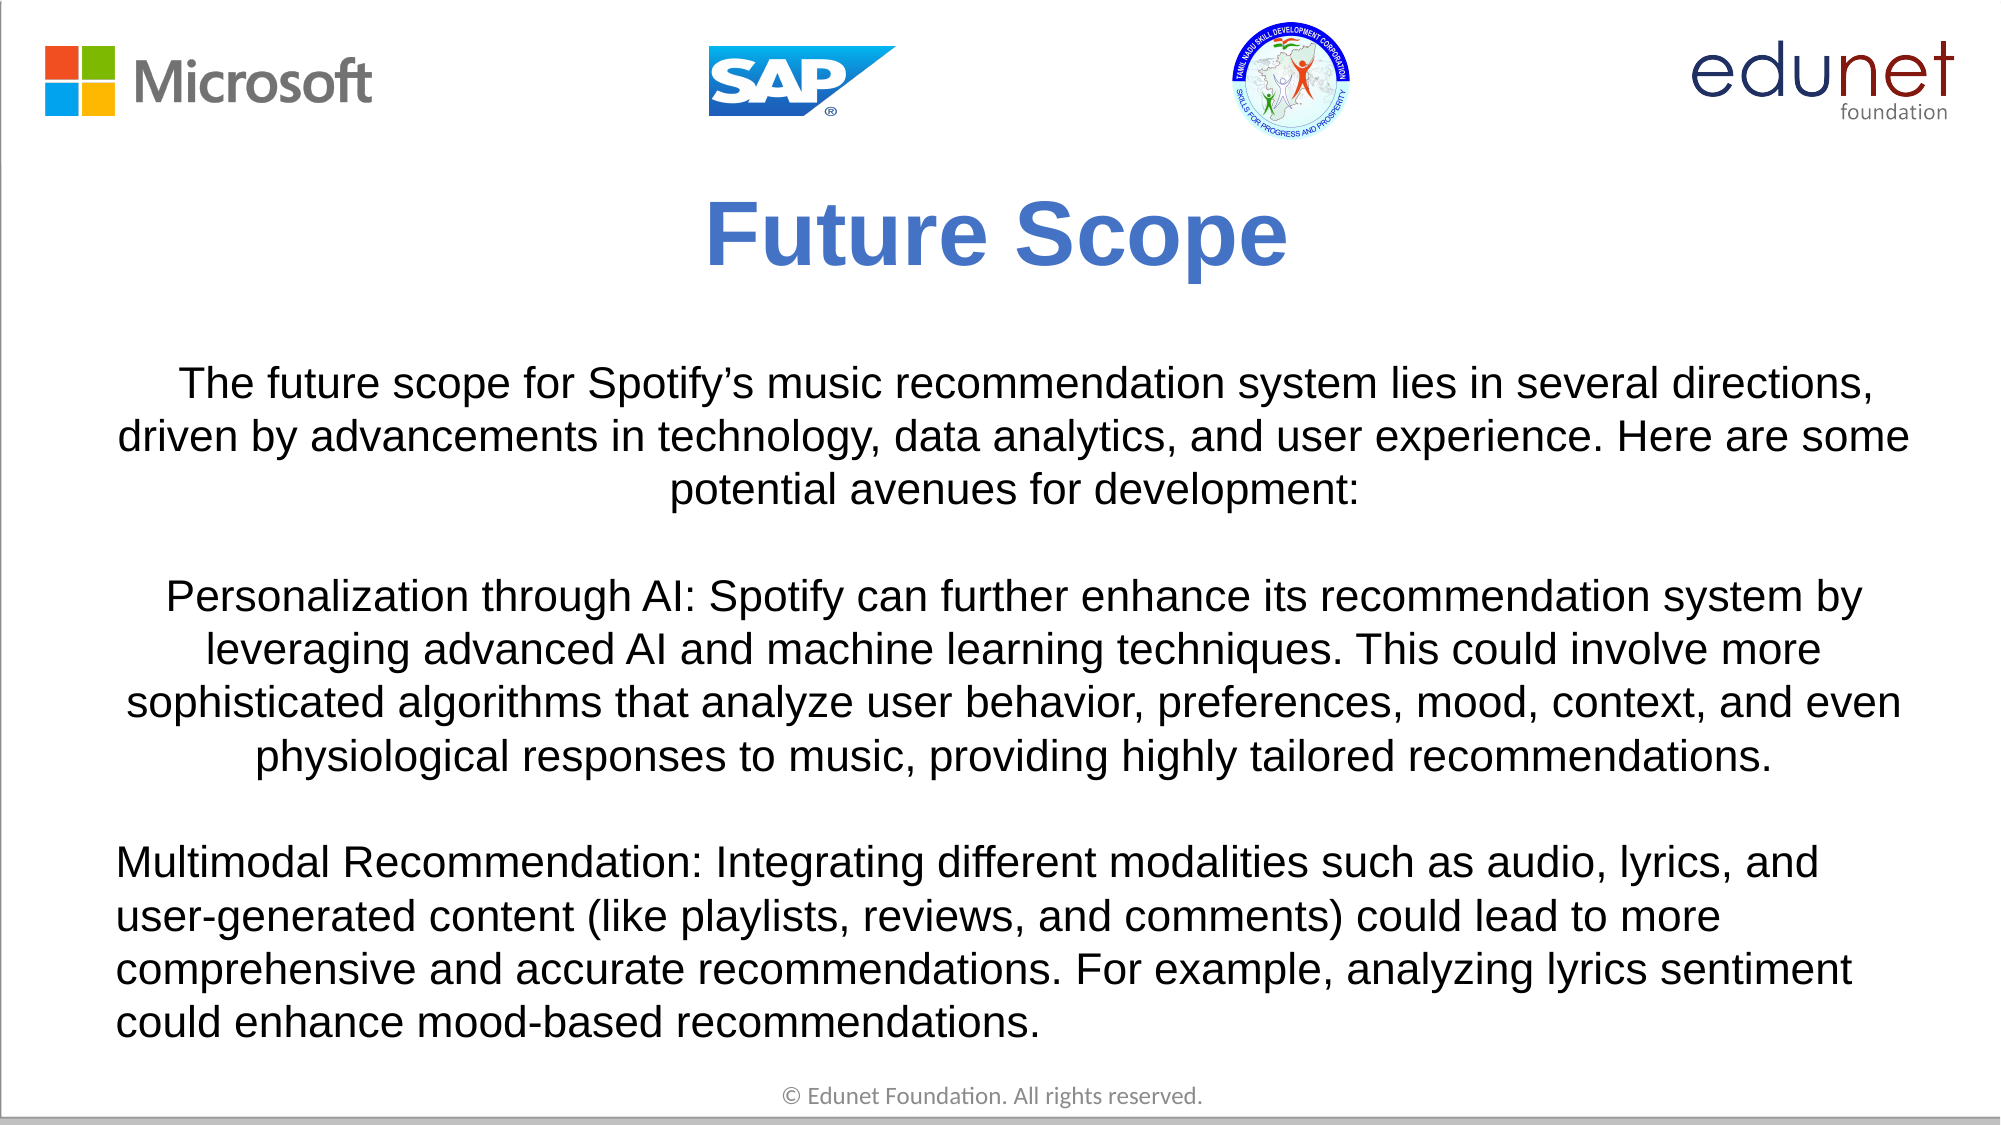

# Future Scope
  The future scope for Spotify’s music recommendation system lies in several directions, driven by advancements in technology, data analytics, and user experience. Here are some potential avenues for development:

Personalization through AI: Spotify can further enhance its recommendation system by leveraging advanced AI and machine learning techniques. This could involve more sophisticated algorithms that analyze user behavior, preferences, mood, context, and even physiological responses to music, providing highly tailored recommendations.

Multimodal Recommendation: Integrating different modalities such as audio, lyrics, and user-generated content (like playlists, reviews, and comments) could lead to more comprehensive and accurate recommendations. For example, analyzing lyrics sentiment could enhance mood-based recommendations.
© Edunet Foundation. All rights reserved.